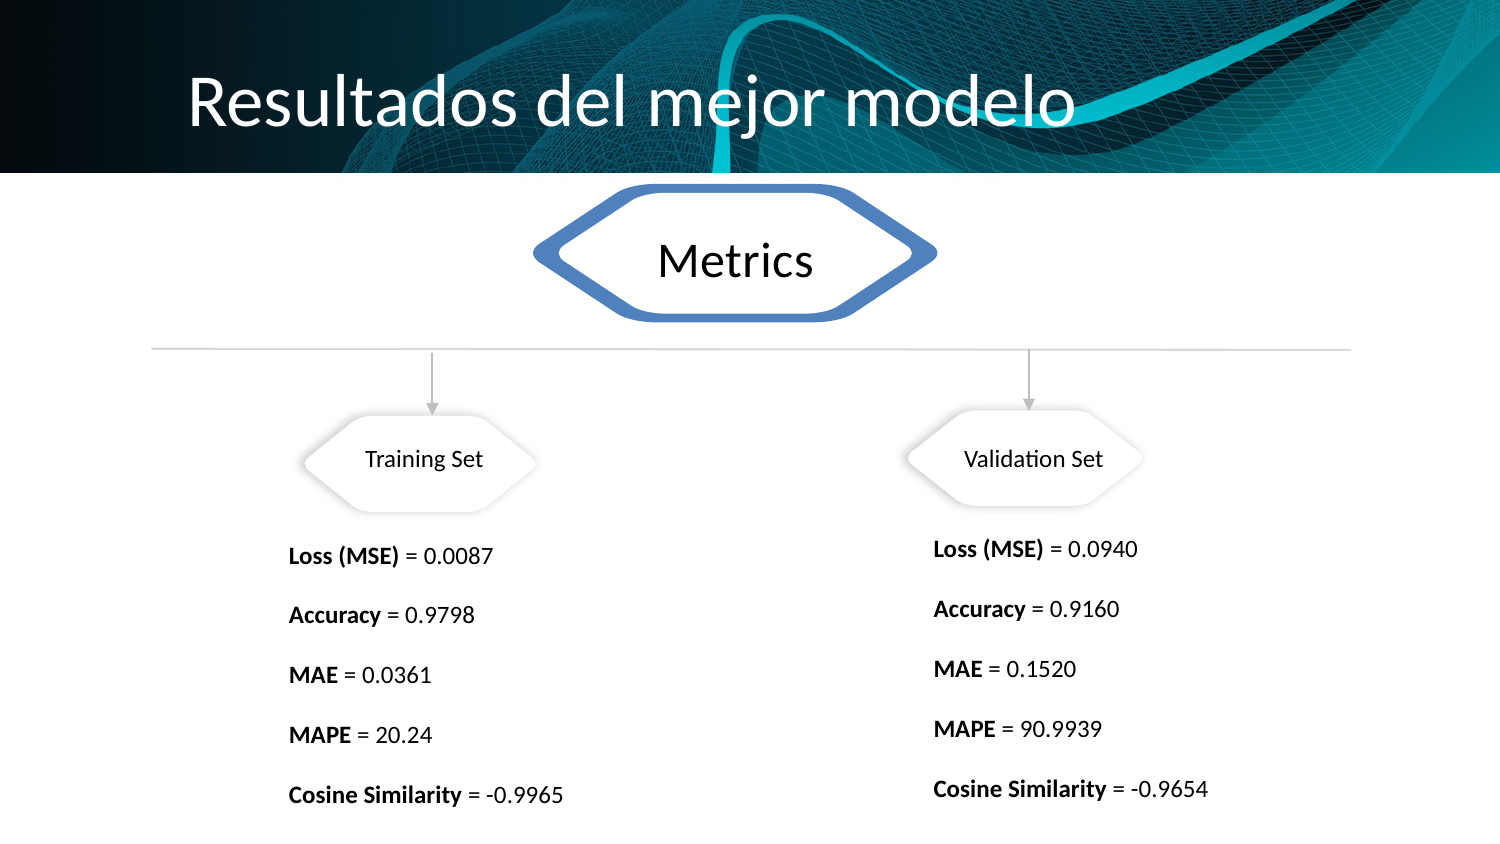

# Resultados del mejor modelo

Metrics

Training Set
Validation Set
Loss (MSE) = 0.0940

Accuracy = 0.9160

MAE = 0.1520

MAPE = 90.9939

Cosine Similarity = -0.9654

Loss (MSE) = 0.0087

Accuracy = 0.9798

MAE = 0.0361

MAPE = 20.24

Cosine Similarity = -0.9965